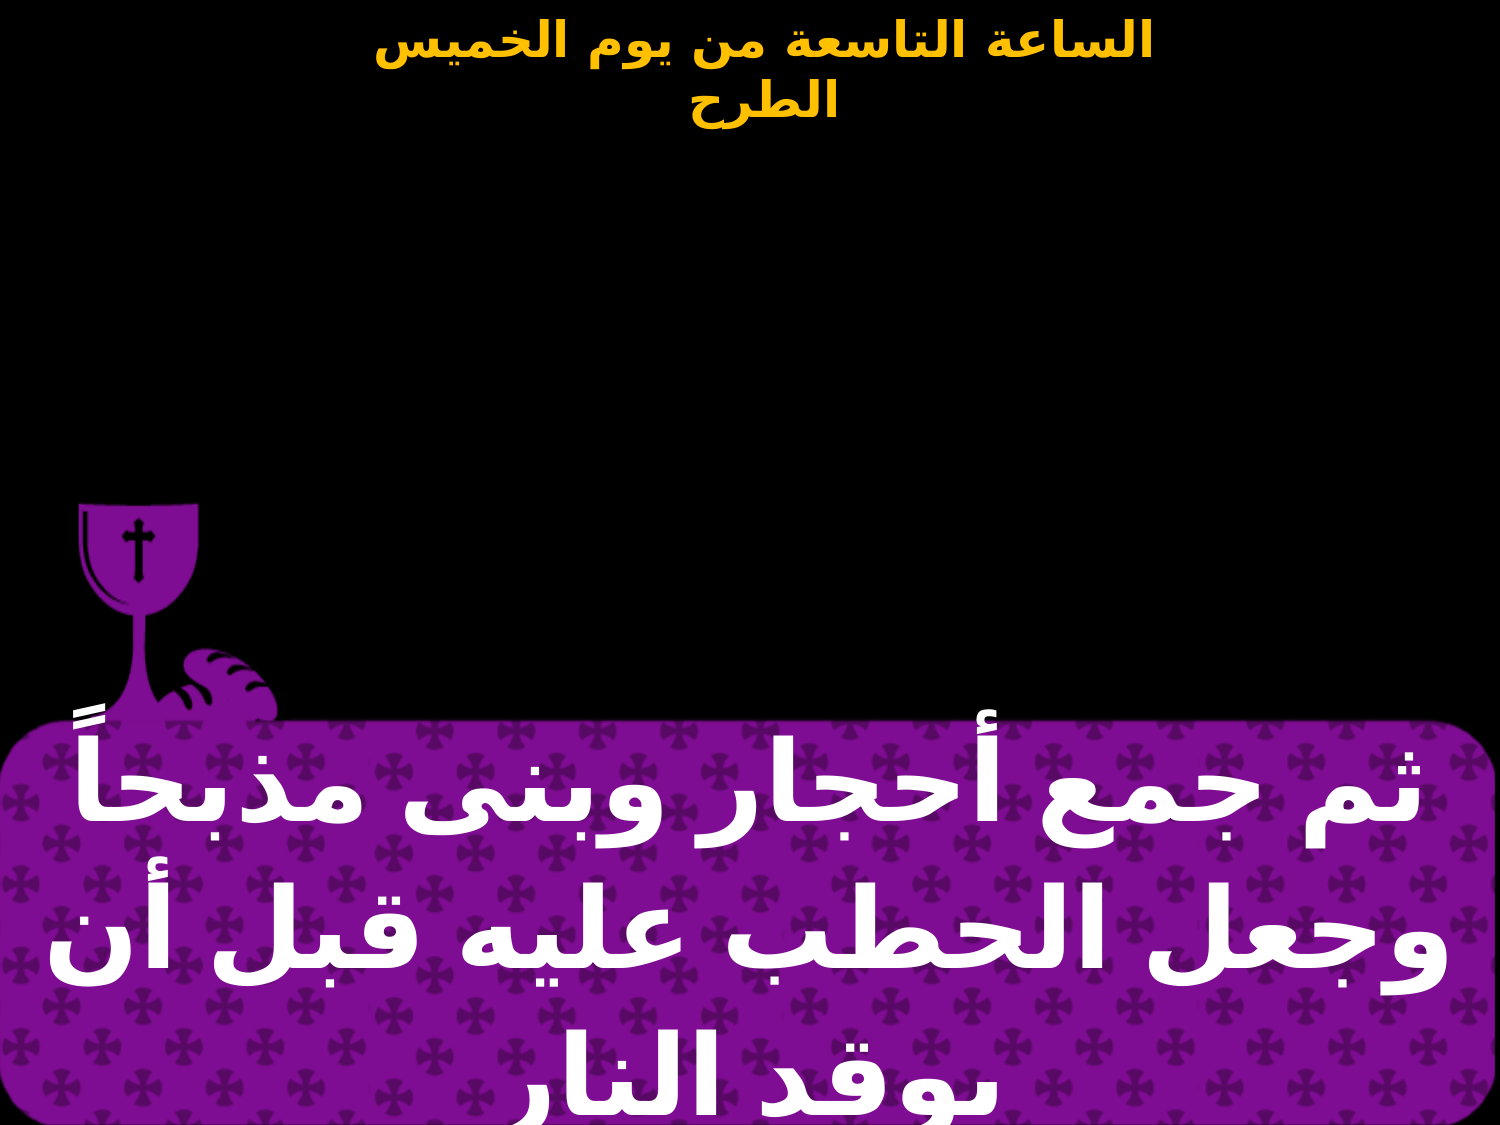

| ثم جمع أحجار وبنى مذبحاً وجعل الحطب عليه قبل أن يوقد النار |
| --- |